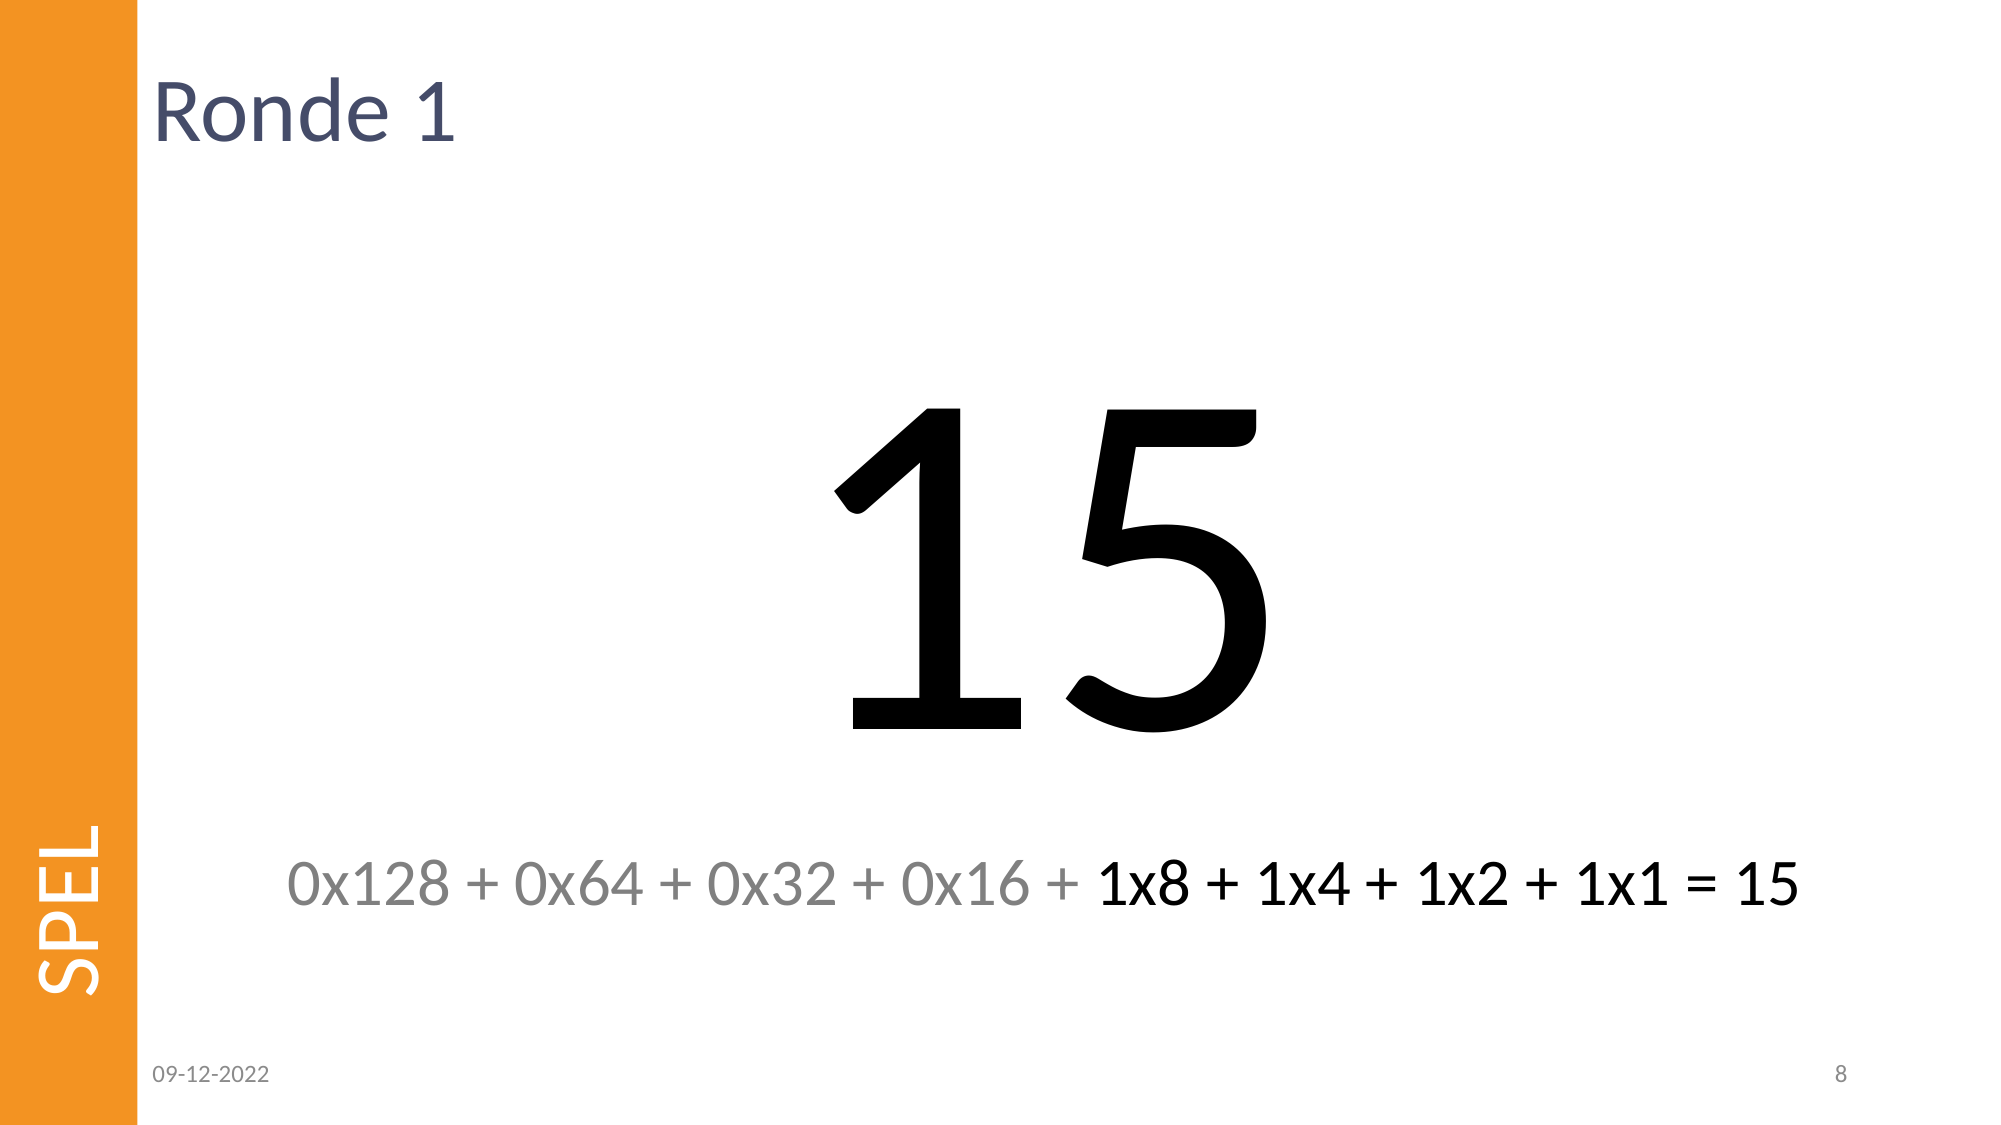

# Ronde 1
15
0x128 + 0x64 + 0x32 + 0x16 + 1x8 + 1x4 + 1x2 + 1x1 = 15
SPEL
09-12-2022

8